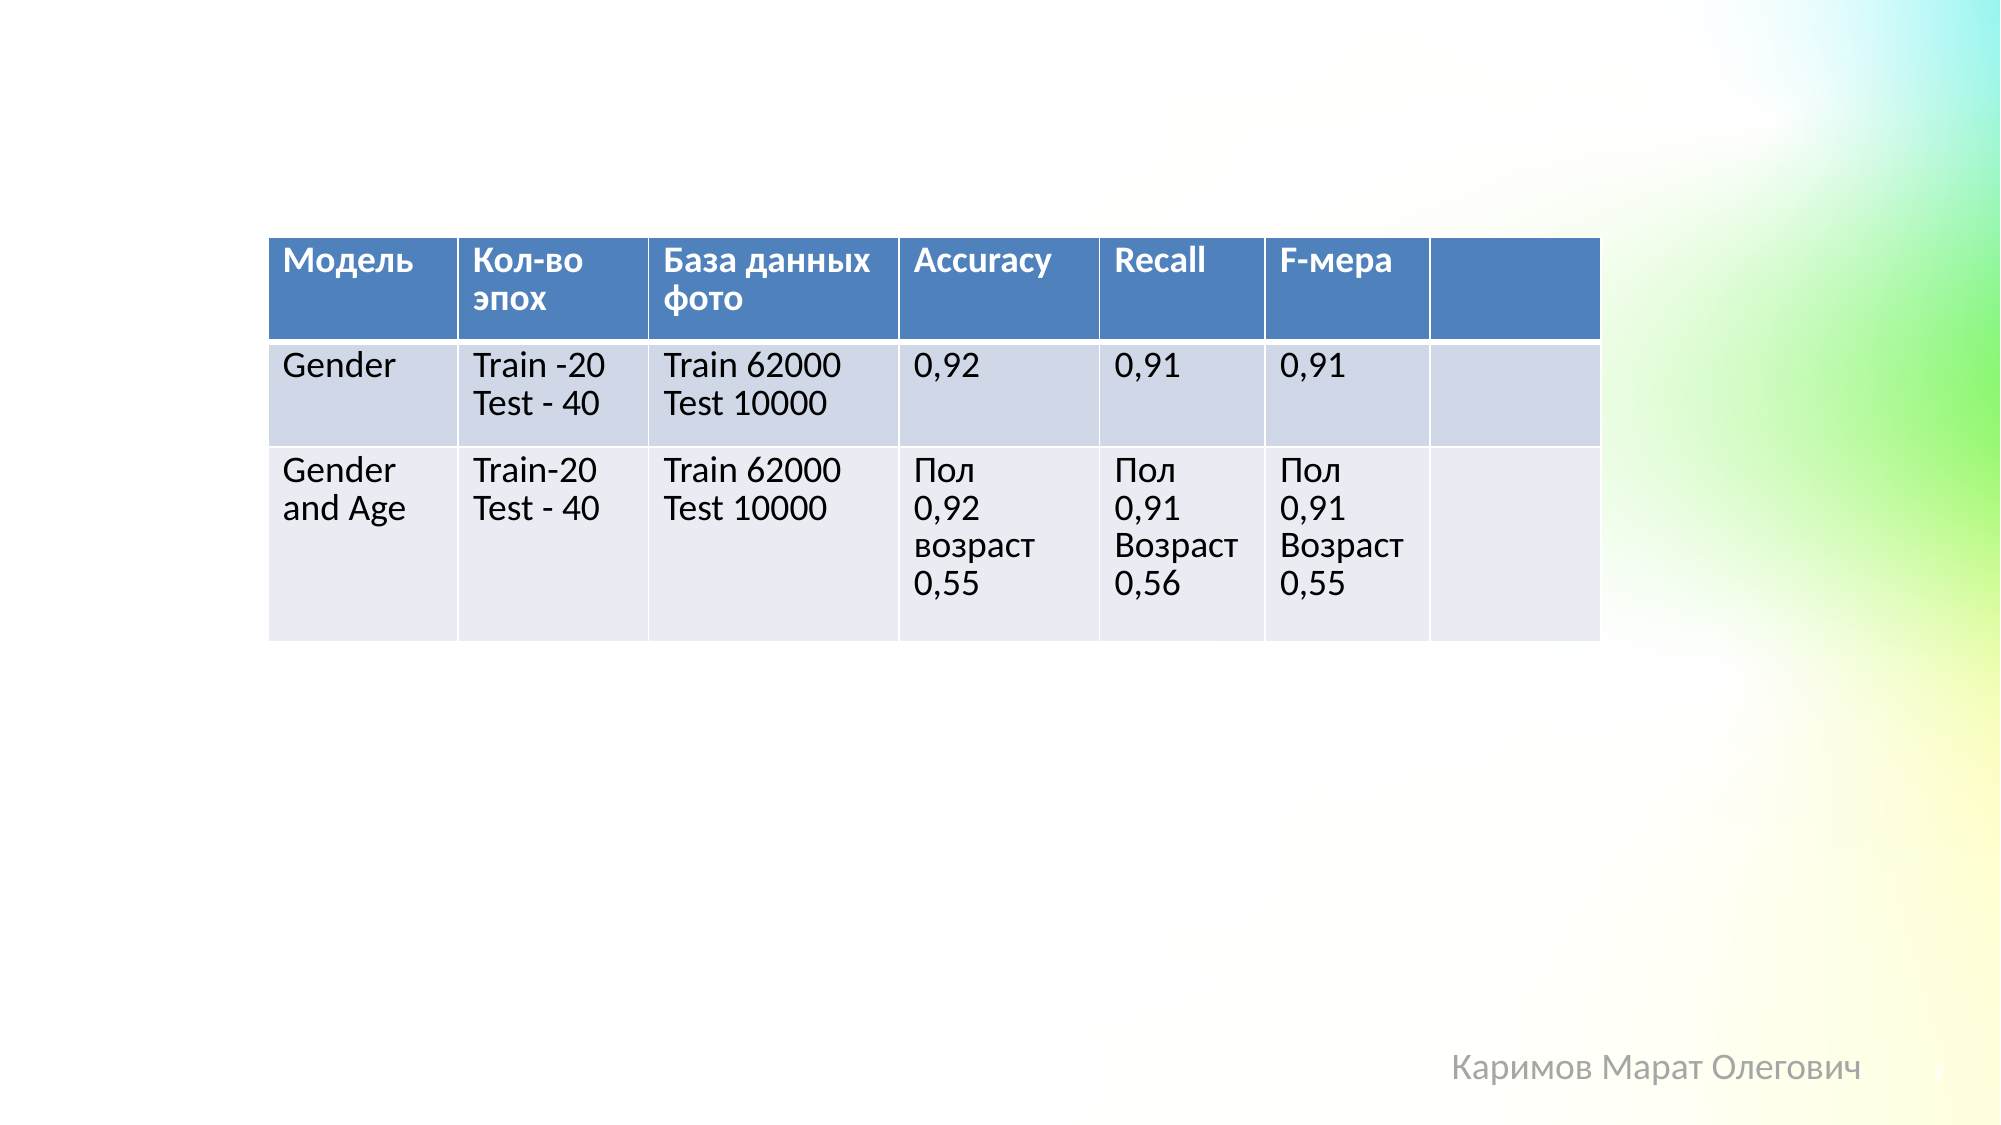

| Модель | Кол-во эпох | База данных фото | Accuracy | Recall | F-мера |  |
| --- | --- | --- | --- | --- | --- | --- |
| Gender | Train -20 Test - 40 | Train 62000 Test 10000 | 0,92 | 0,91 | 0,91 |  |
| Gender and Age | Train-20 Test - 40 | Train 62000 Test 10000 | Пол 0,92 возраст 0,55 | Пол 0,91 Возраст 0,56 | Пол 0,91 Возраст 0,55 |  |
Каримов Марат Олегович